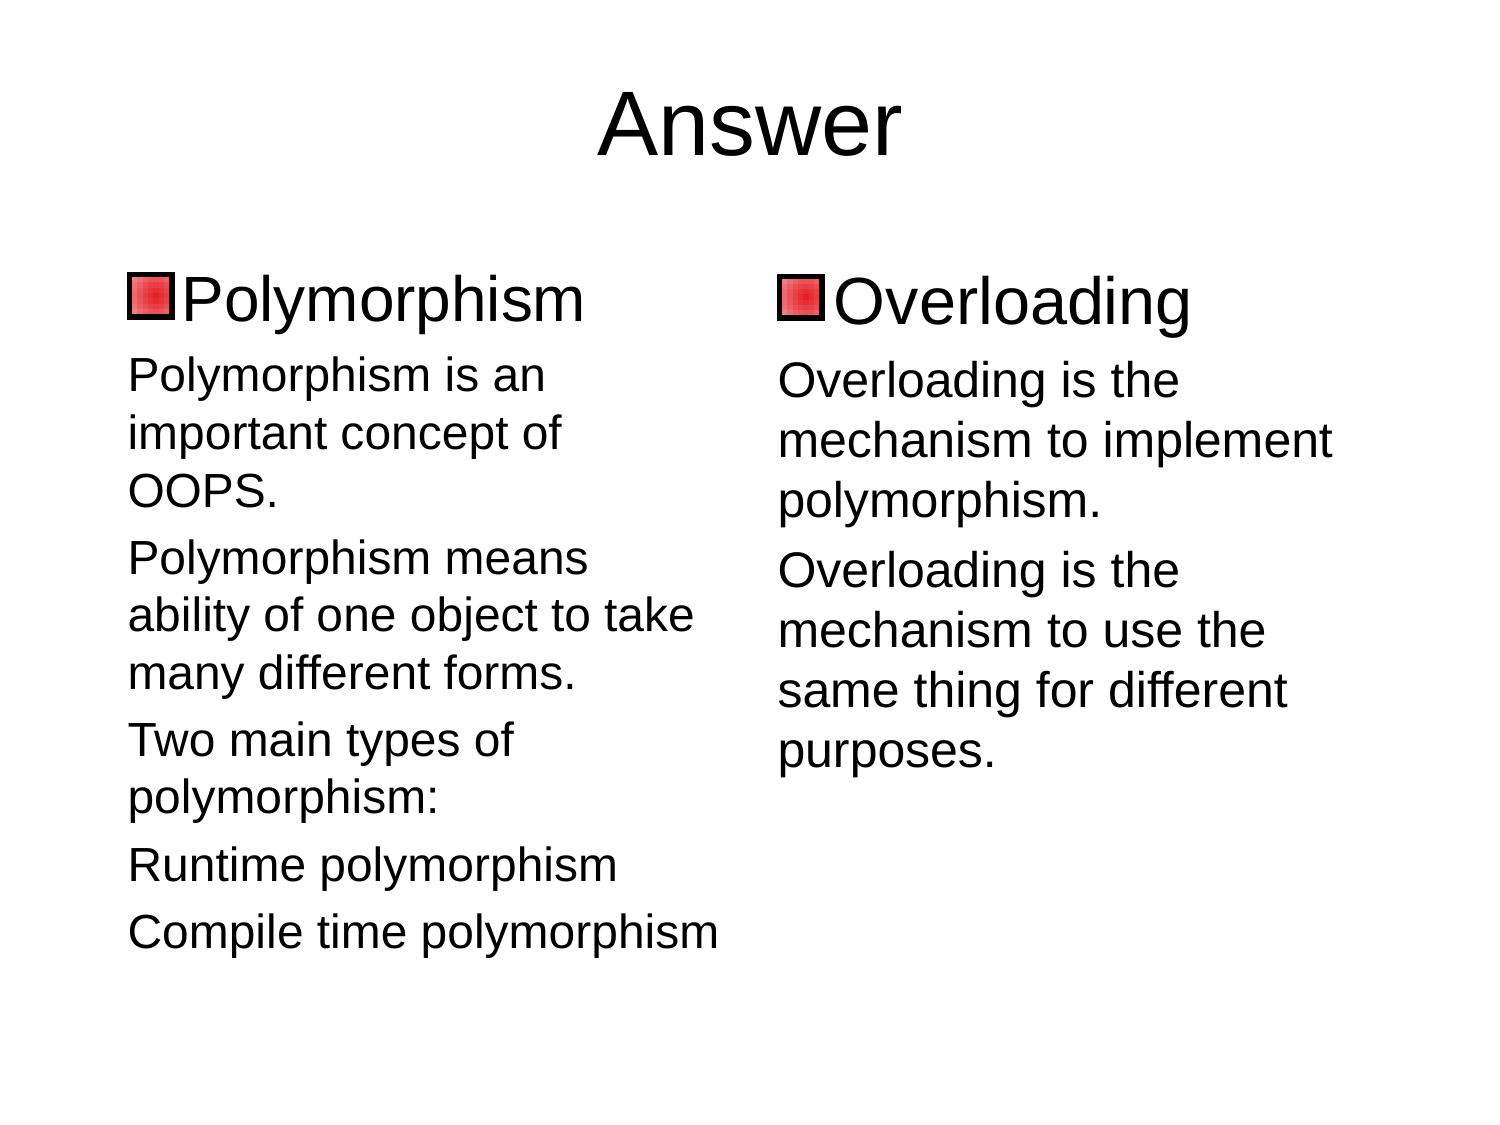

# Answer
Polymorphism
Polymorphism is an important concept of OOPS.
Polymorphism means ability of one object to take many different forms.
Two main types of polymorphism:
Runtime polymorphism
Compile time polymorphism
Overloading
Overloading is the mechanism to implement polymorphism.
Overloading is the mechanism to use the same thing for different purposes.